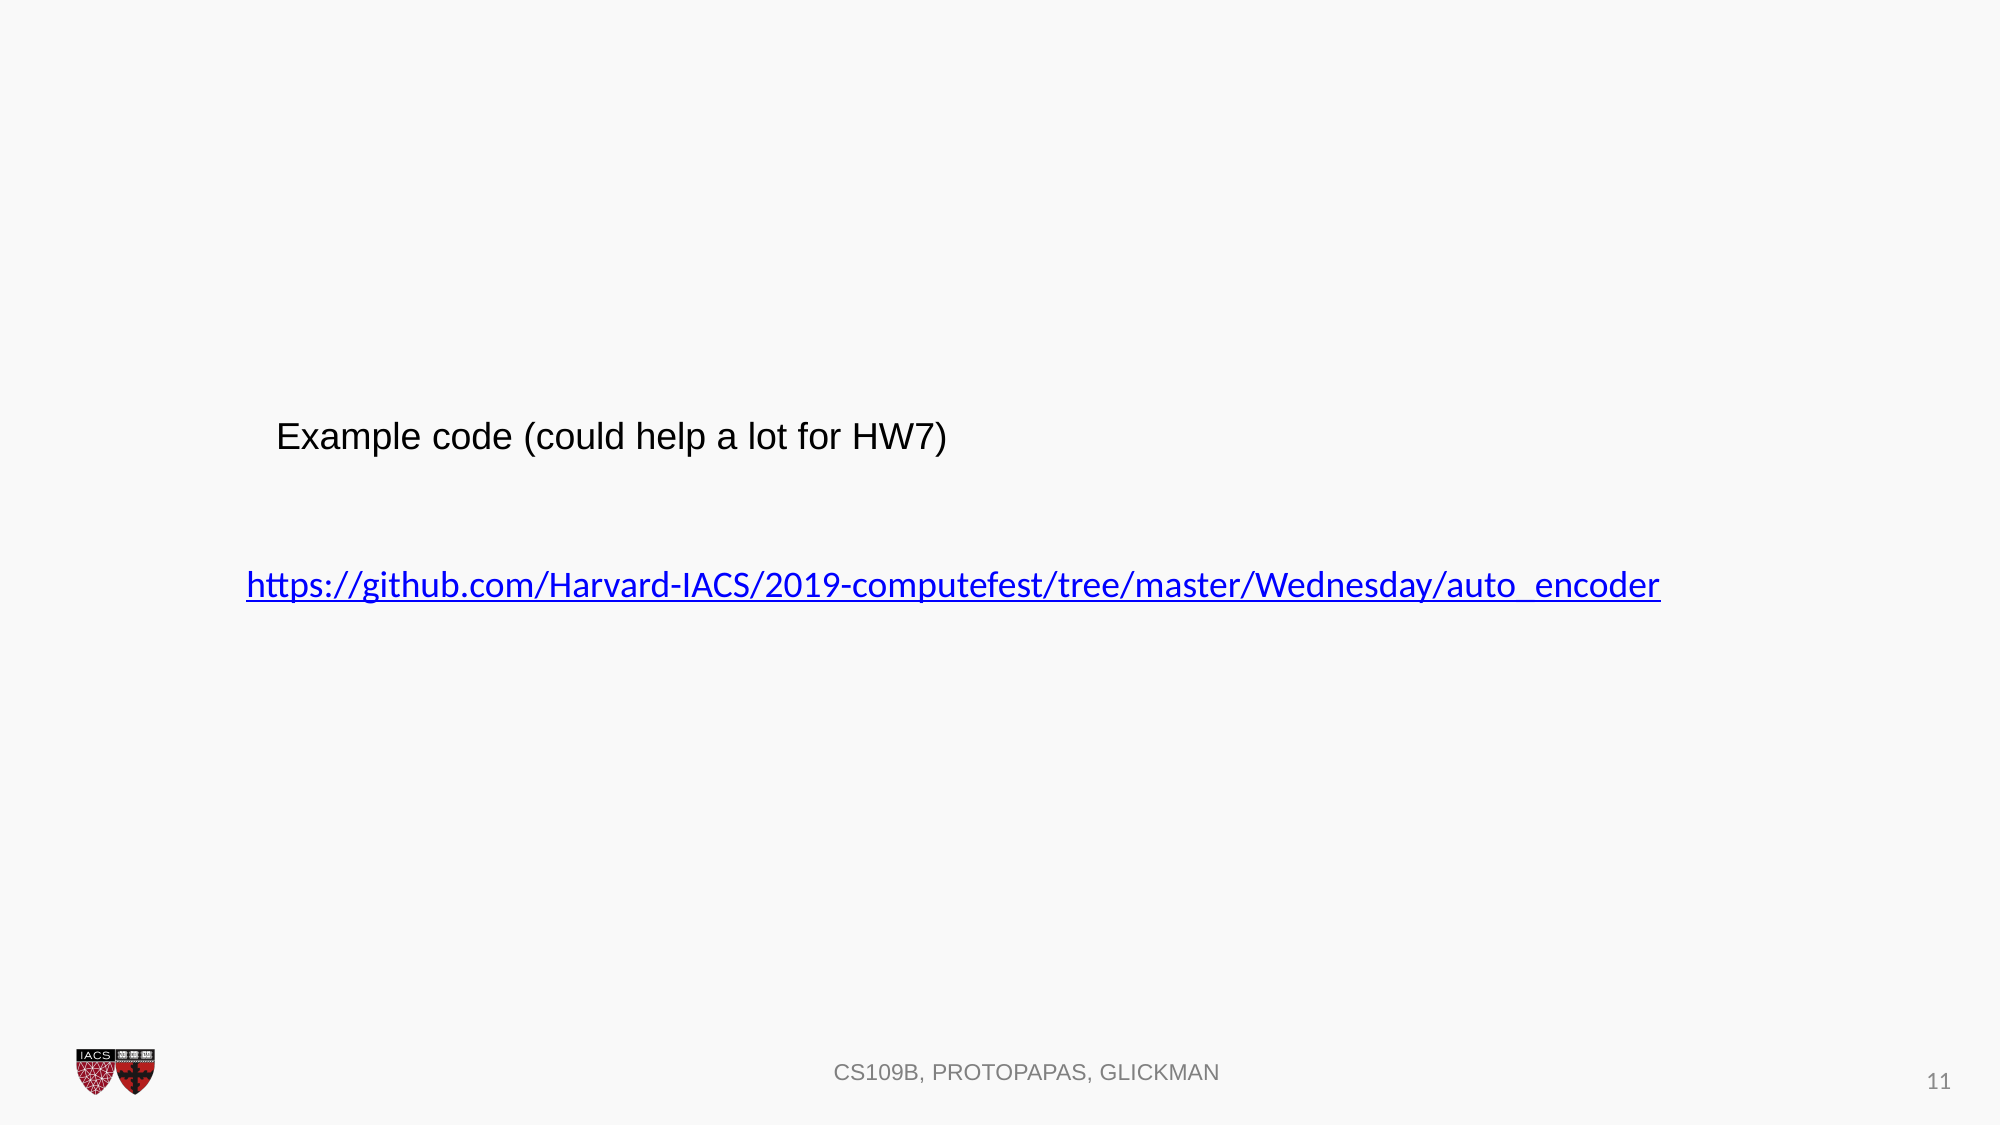

Example code (could help a lot for HW7)

https://github.com/Harvard-IACS/2019-computefest/tree/master/Wednesday/auto_encoder
11